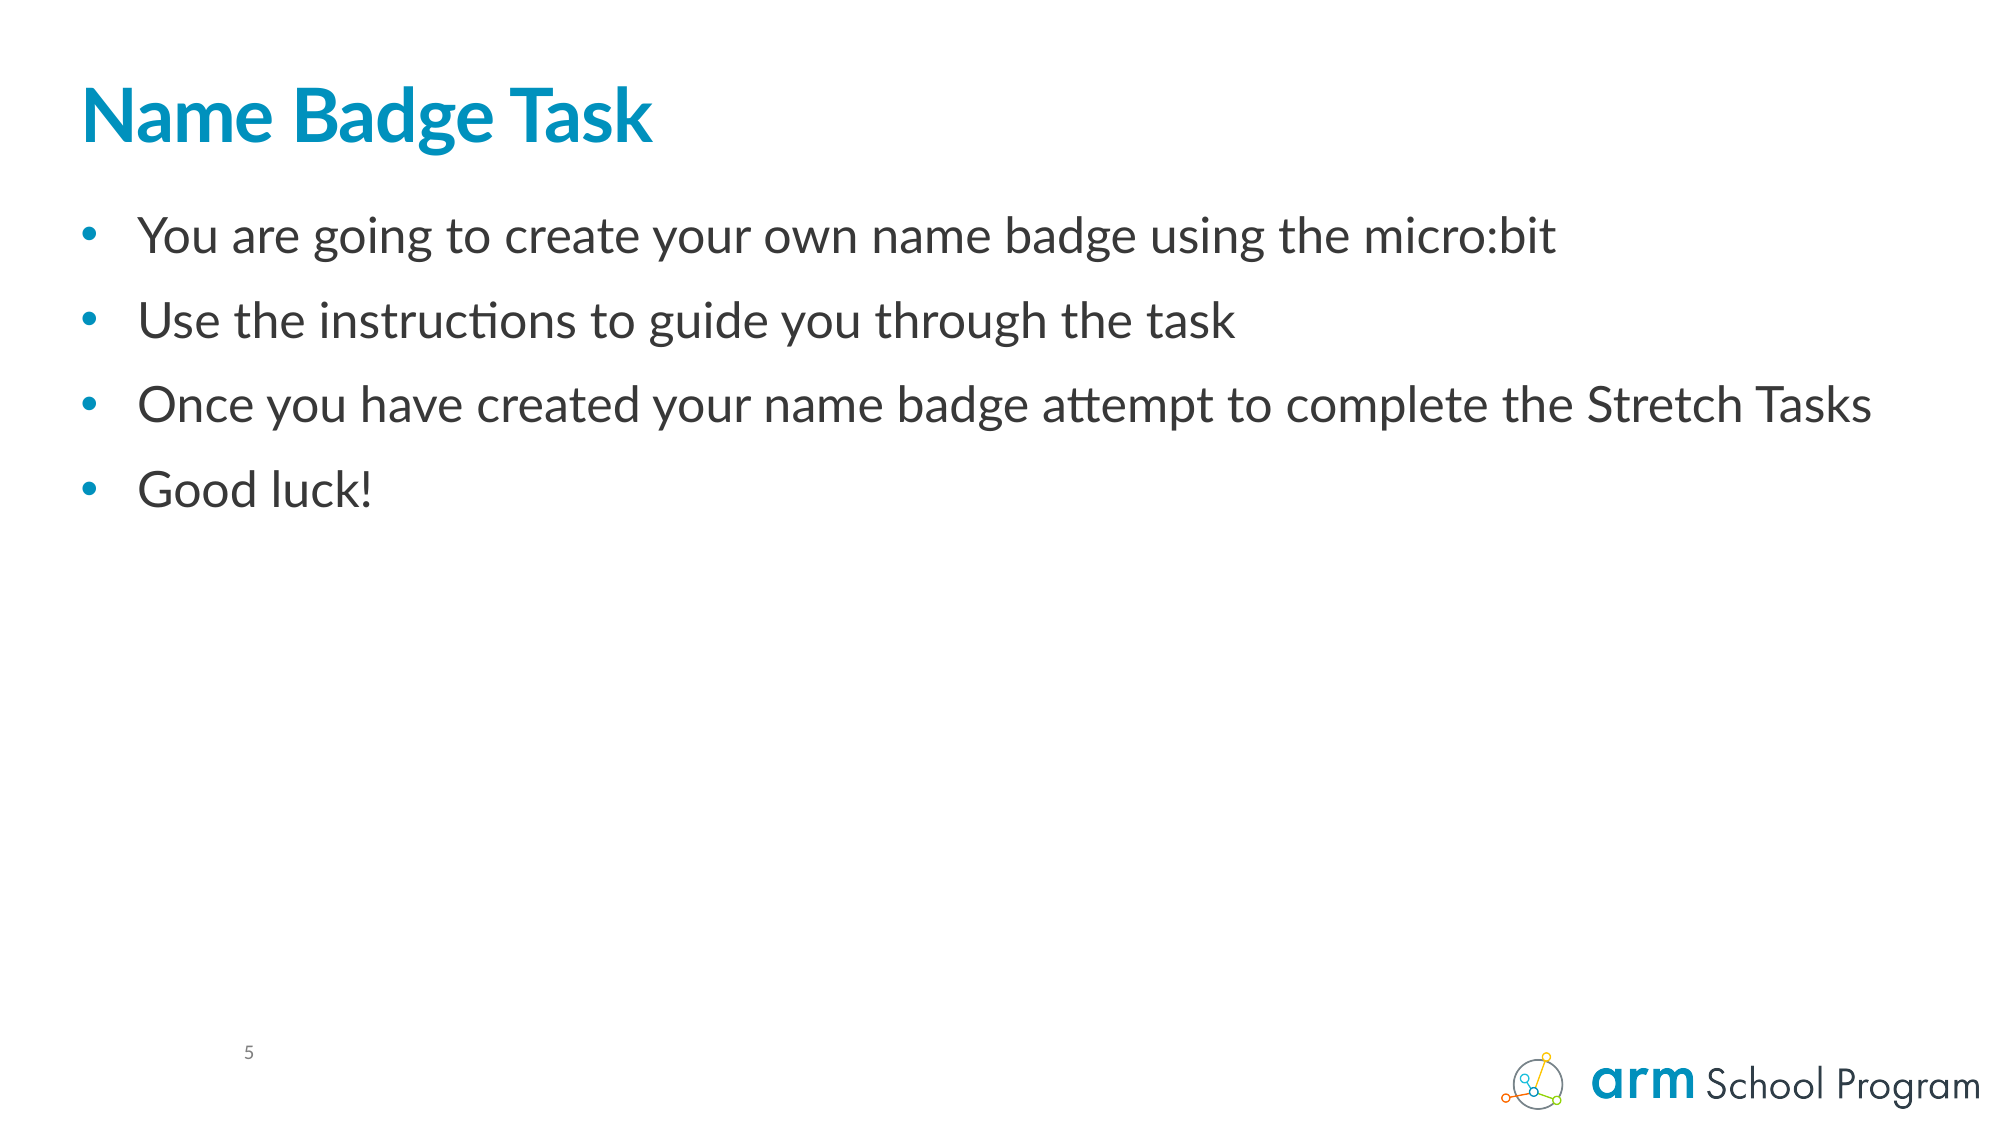

# Name Badge Task
You are going to create your own name badge using the micro:bit
Use the instructions to guide you through the task
Once you have created your name badge attempt to complete the Stretch Tasks
Good luck!